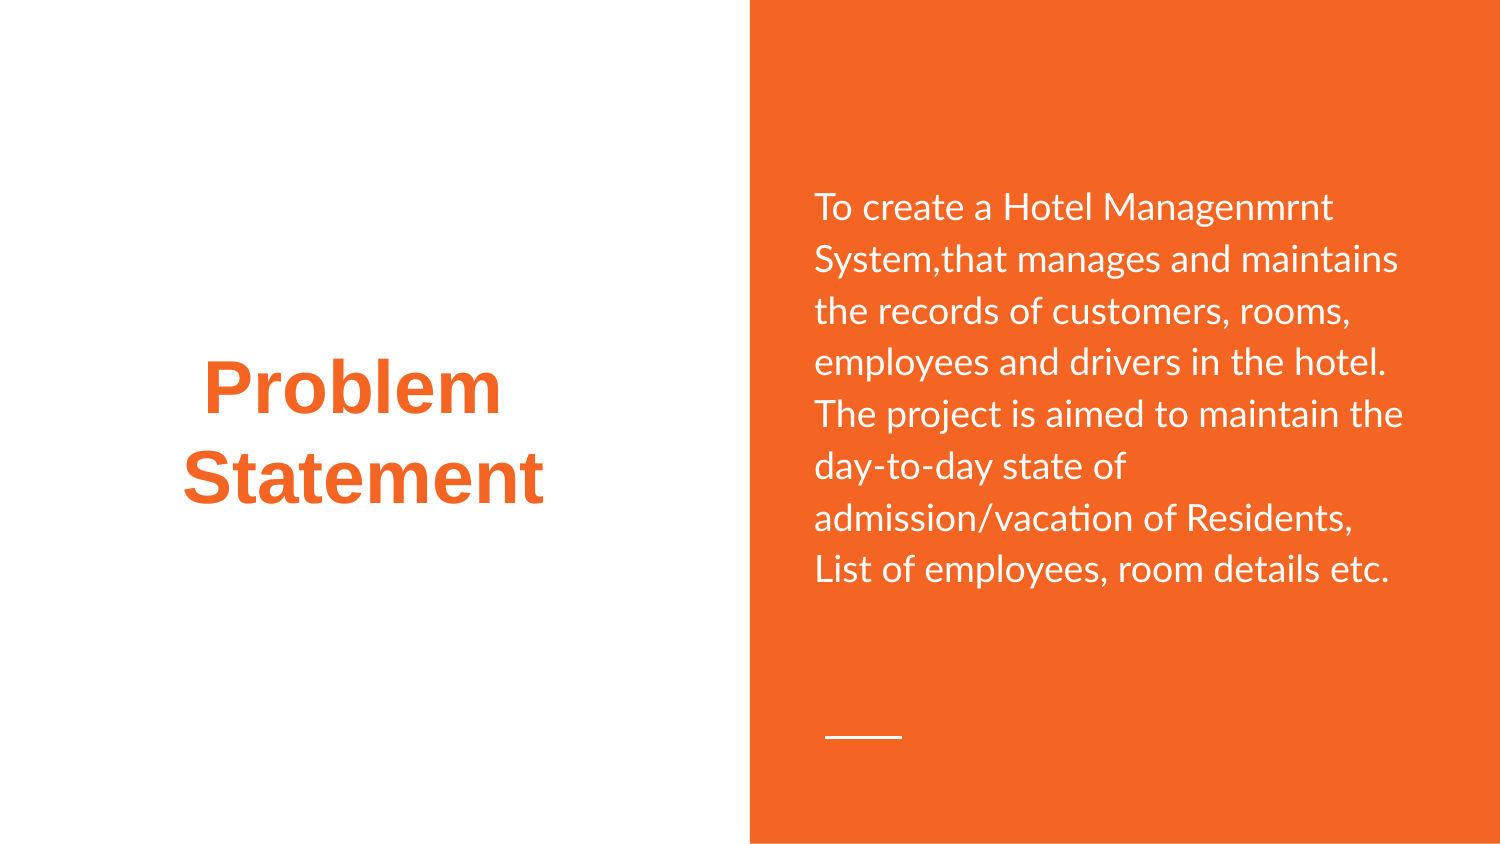

To create a Hotel Managenmrnt System,that manages and maintains the records of customers, rooms, employees and drivers in the hotel. The project is aimed to maintain the day-to-day state of admission/vacation of Residents, List of employees, room details etc.
# Problem Statement